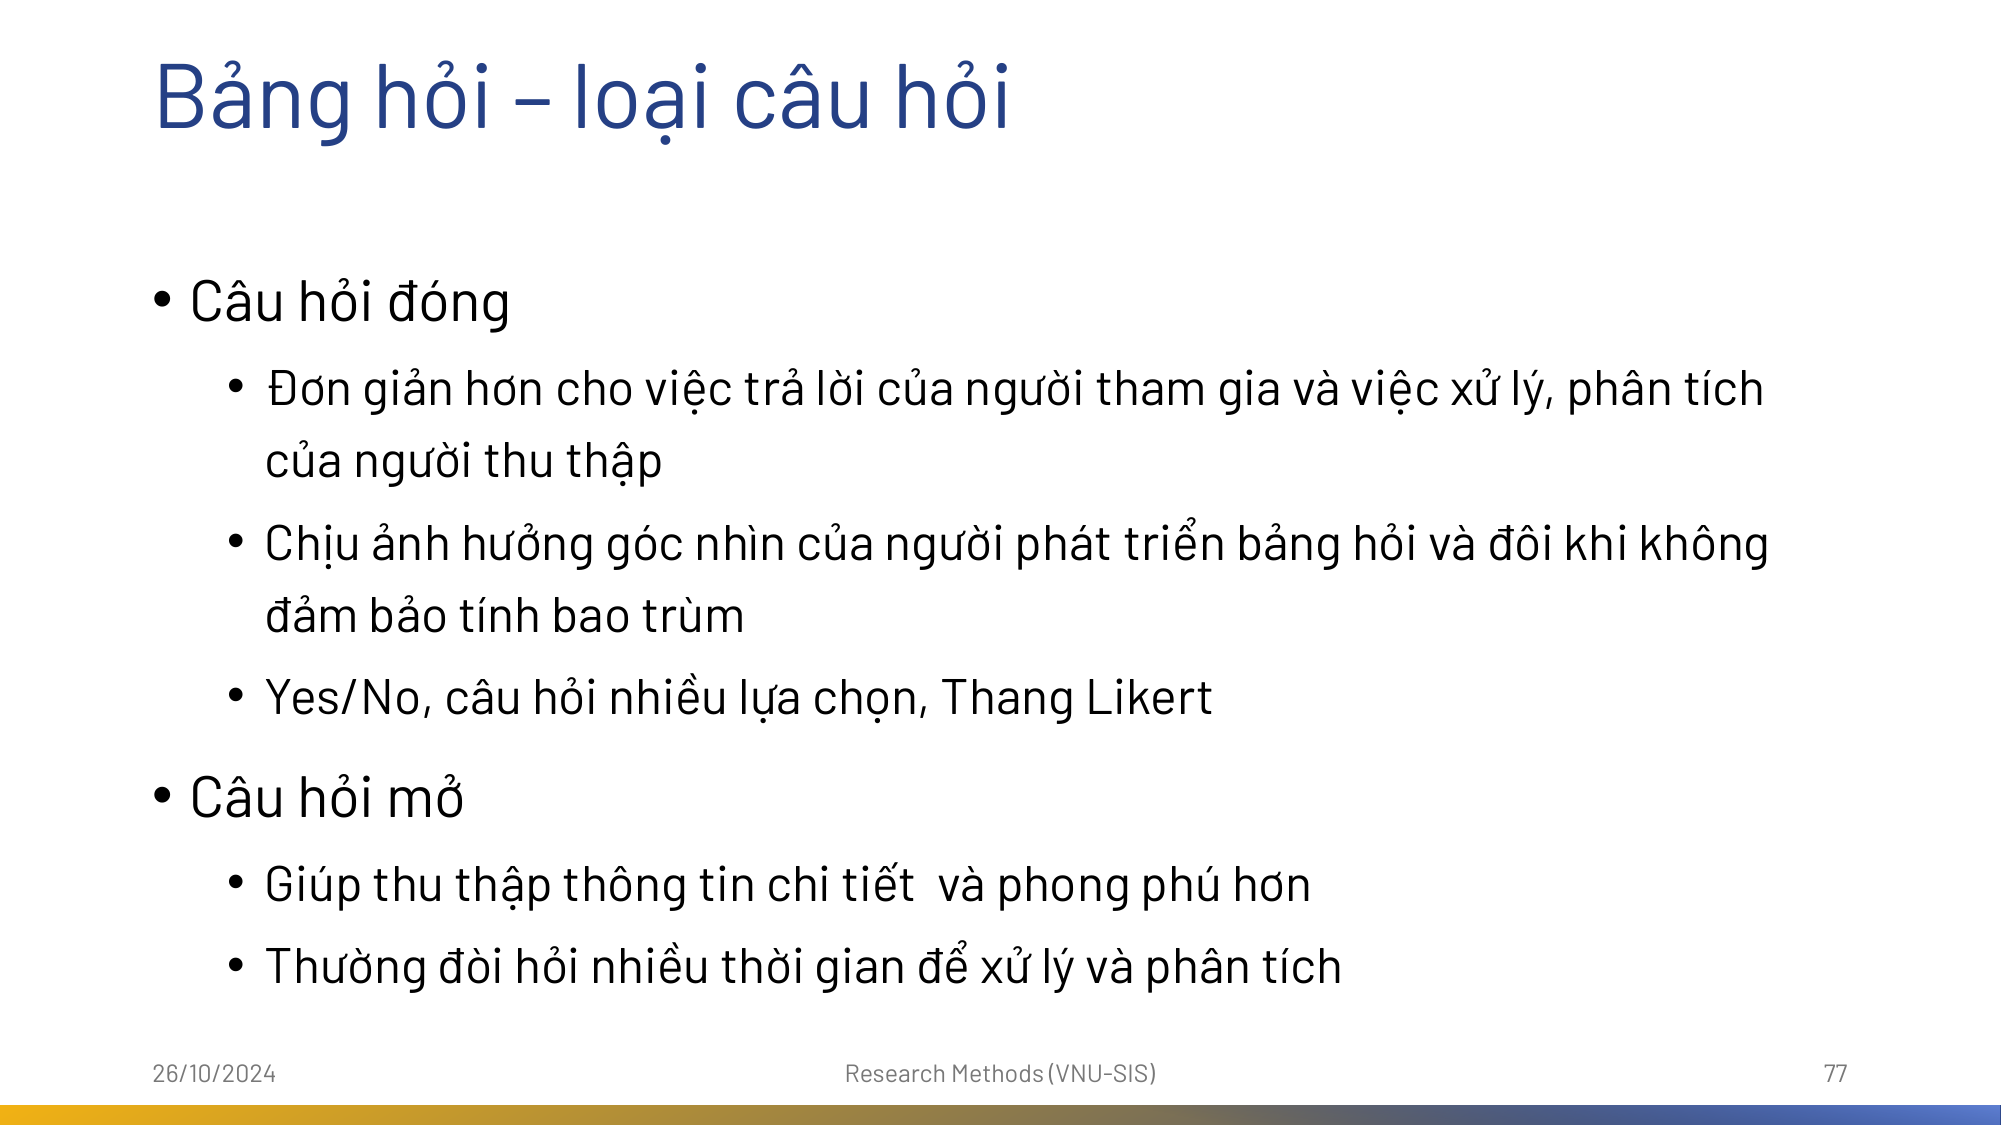

# Bảng hỏi – loại câu hỏi
Câu hỏi đóng
Đơn giản hơn cho việc trả lời của người tham gia và việc xử lý, phân tích của người thu thập
Chịu ảnh hưởng góc nhìn của người phát triển bảng hỏi và đôi khi không đảm bảo tính bao trùm
Yes/No, câu hỏi nhiều lựa chọn, Thang Likert
Câu hỏi mở
Giúp thu thập thông tin chi tiết  và phong phú hơn
Thường đòi hỏi nhiều thời gian để xử lý và phân tích

26/10/2024
Research Methods (VNU-SIS)
77